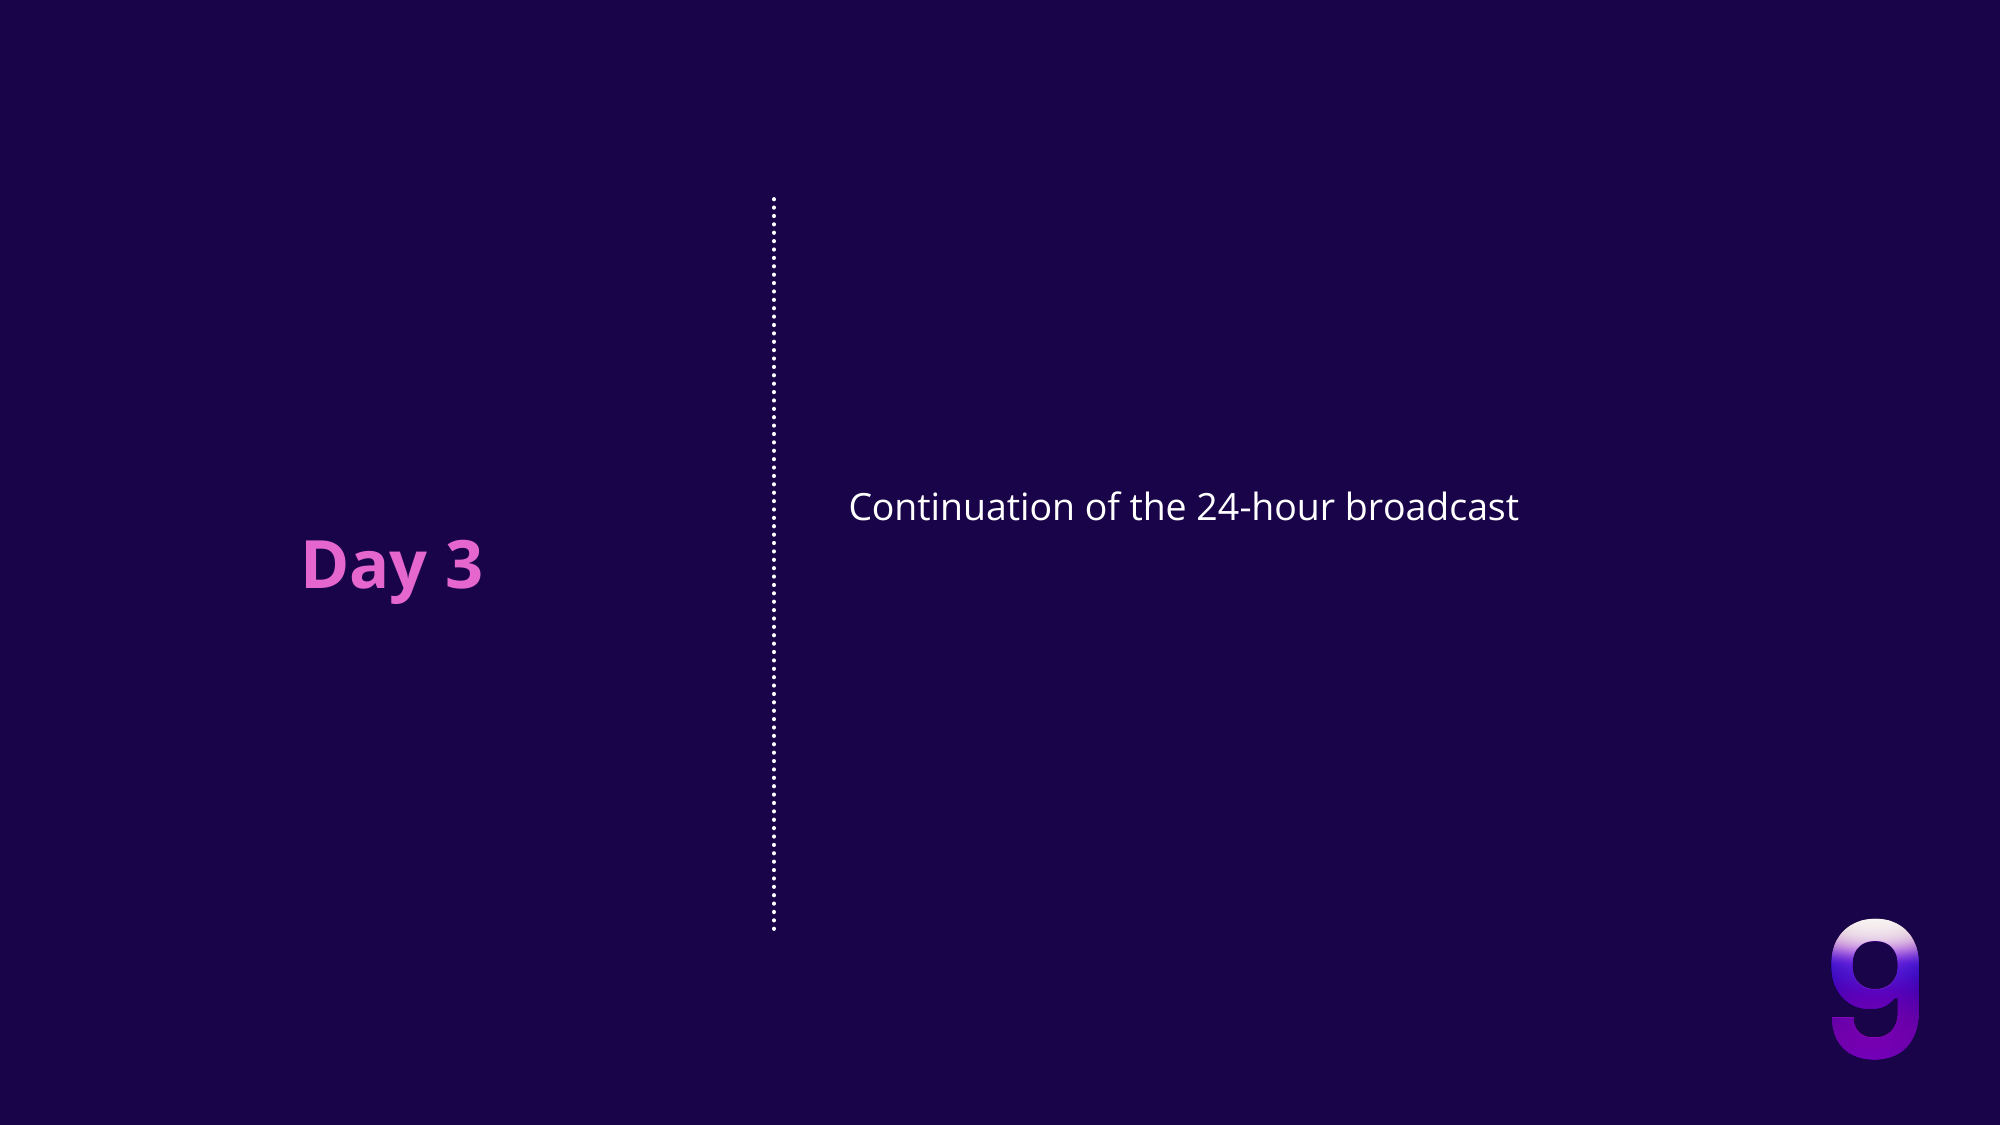

Continuation of the 24-hour broadcast
Day 3